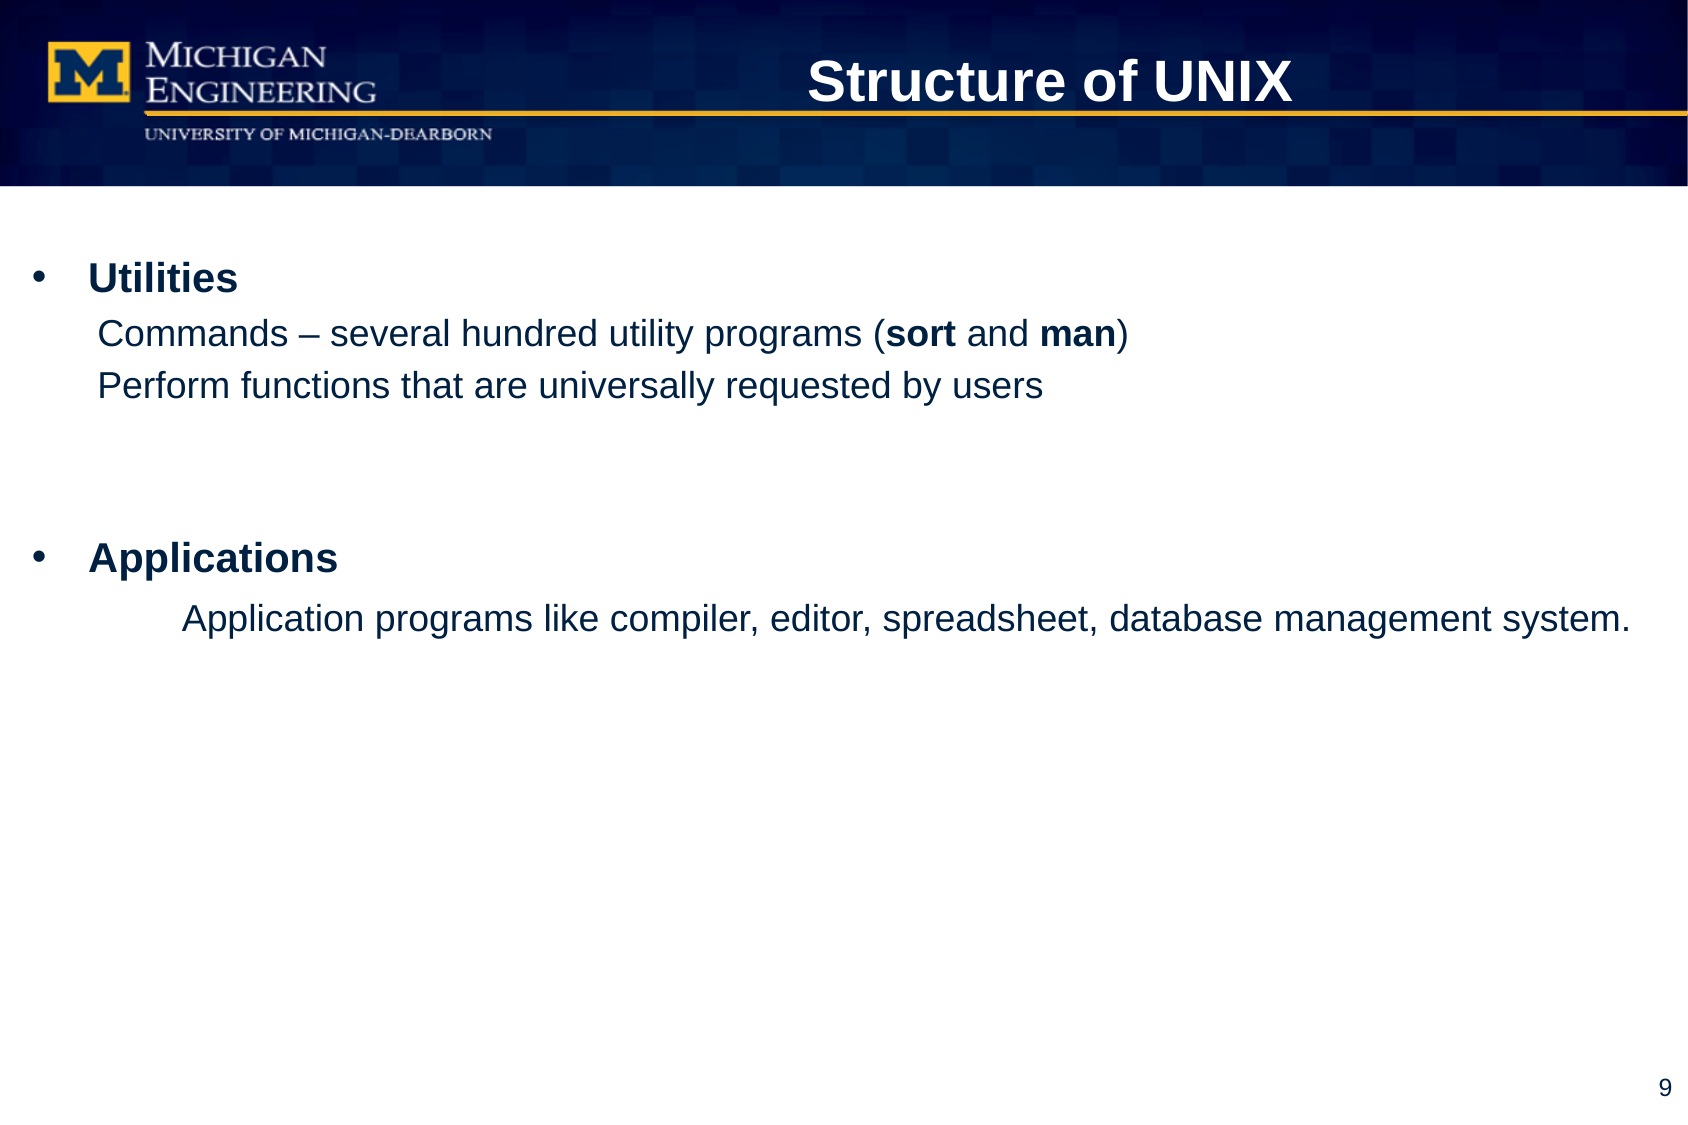

# Structure of UNIX
Utilities
Commands – several hundred utility programs (sort and man)
Perform functions that are universally requested by users

Applications
	Application programs like compiler, editor, spreadsheet, database management system.

9